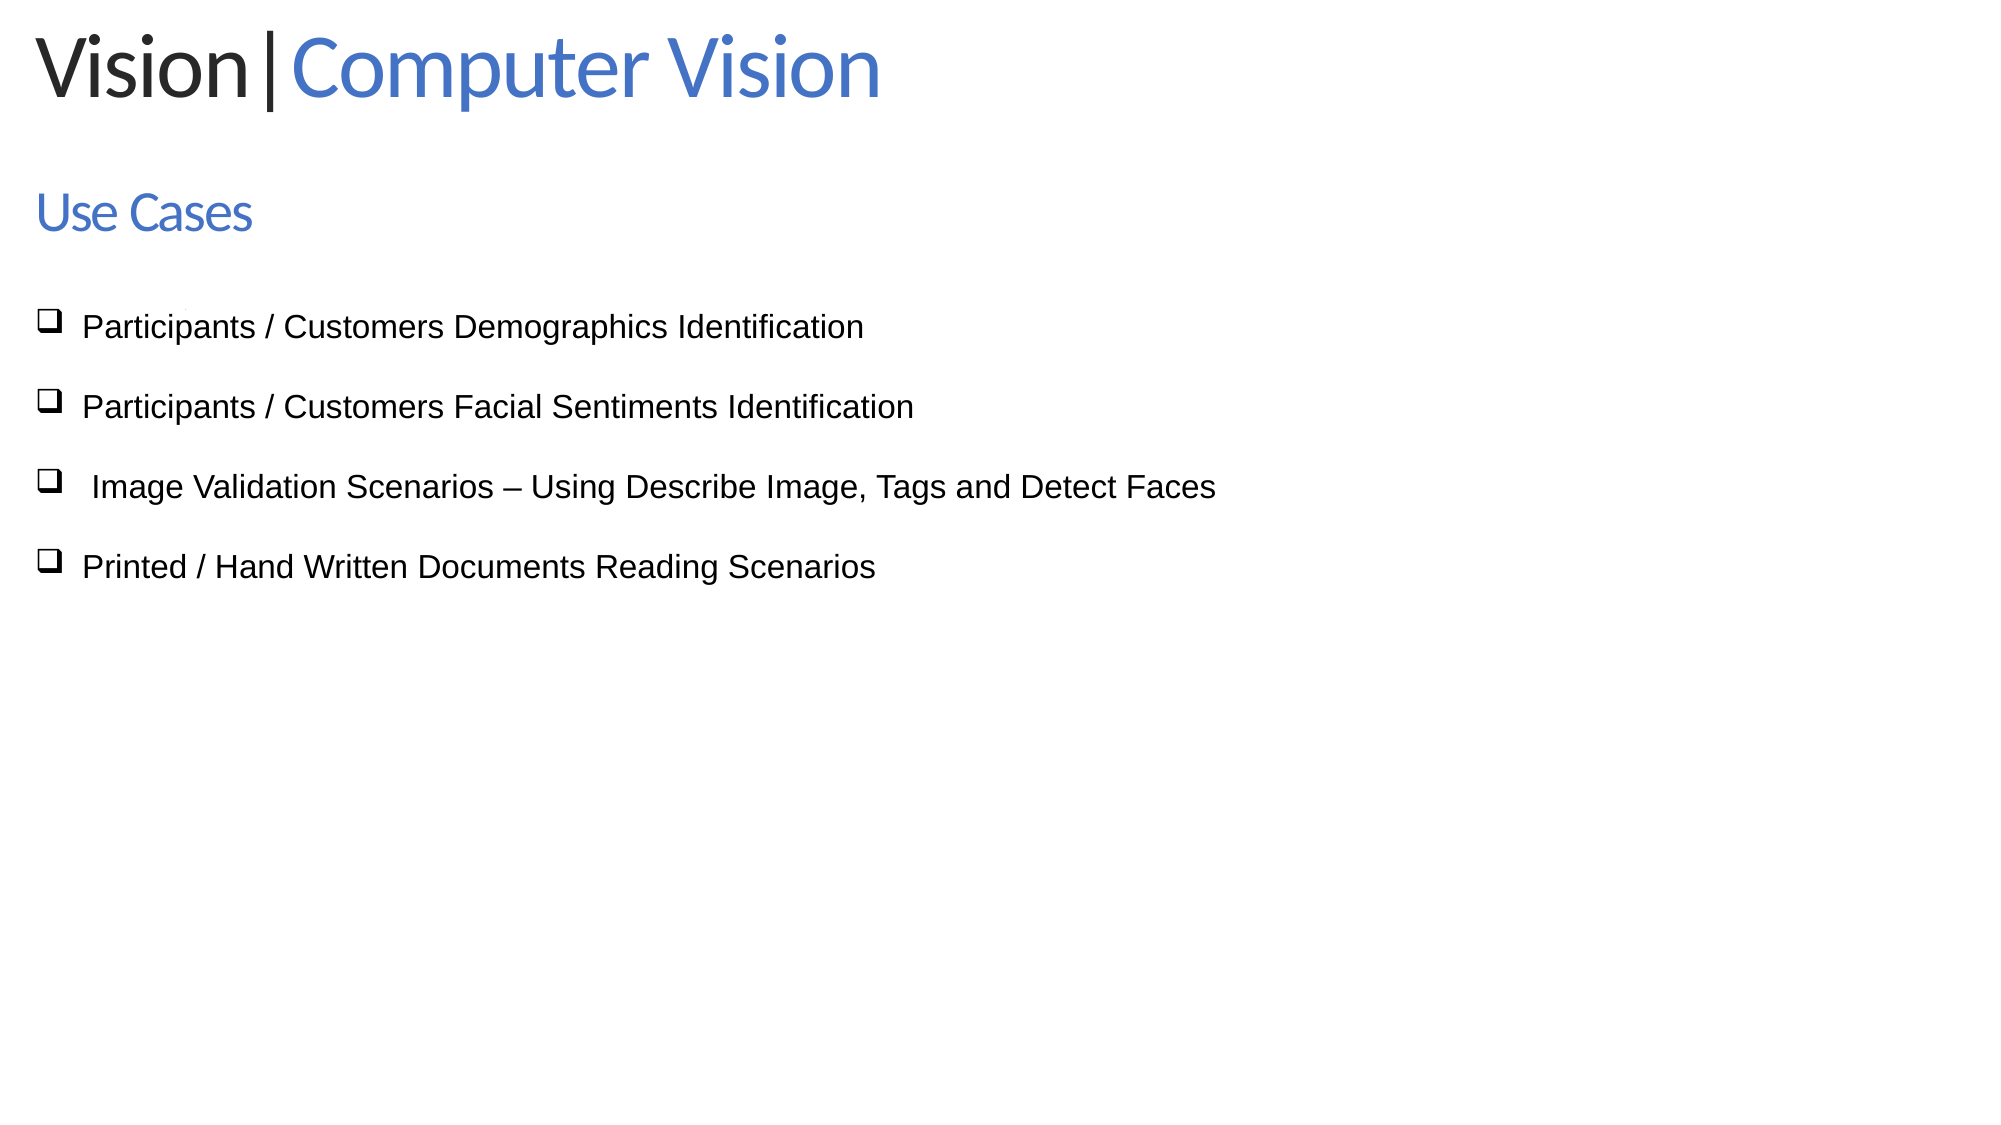

Vision|Computer Vision

Use Cases

.
Participants / Customers Demographics Identification

Participants / Customers Facial Sentiments Identification

 Image Validation Scenarios – Using Describe Image, Tags and Detect Faces

Printed / Hand Written Documents Reading Scenarios